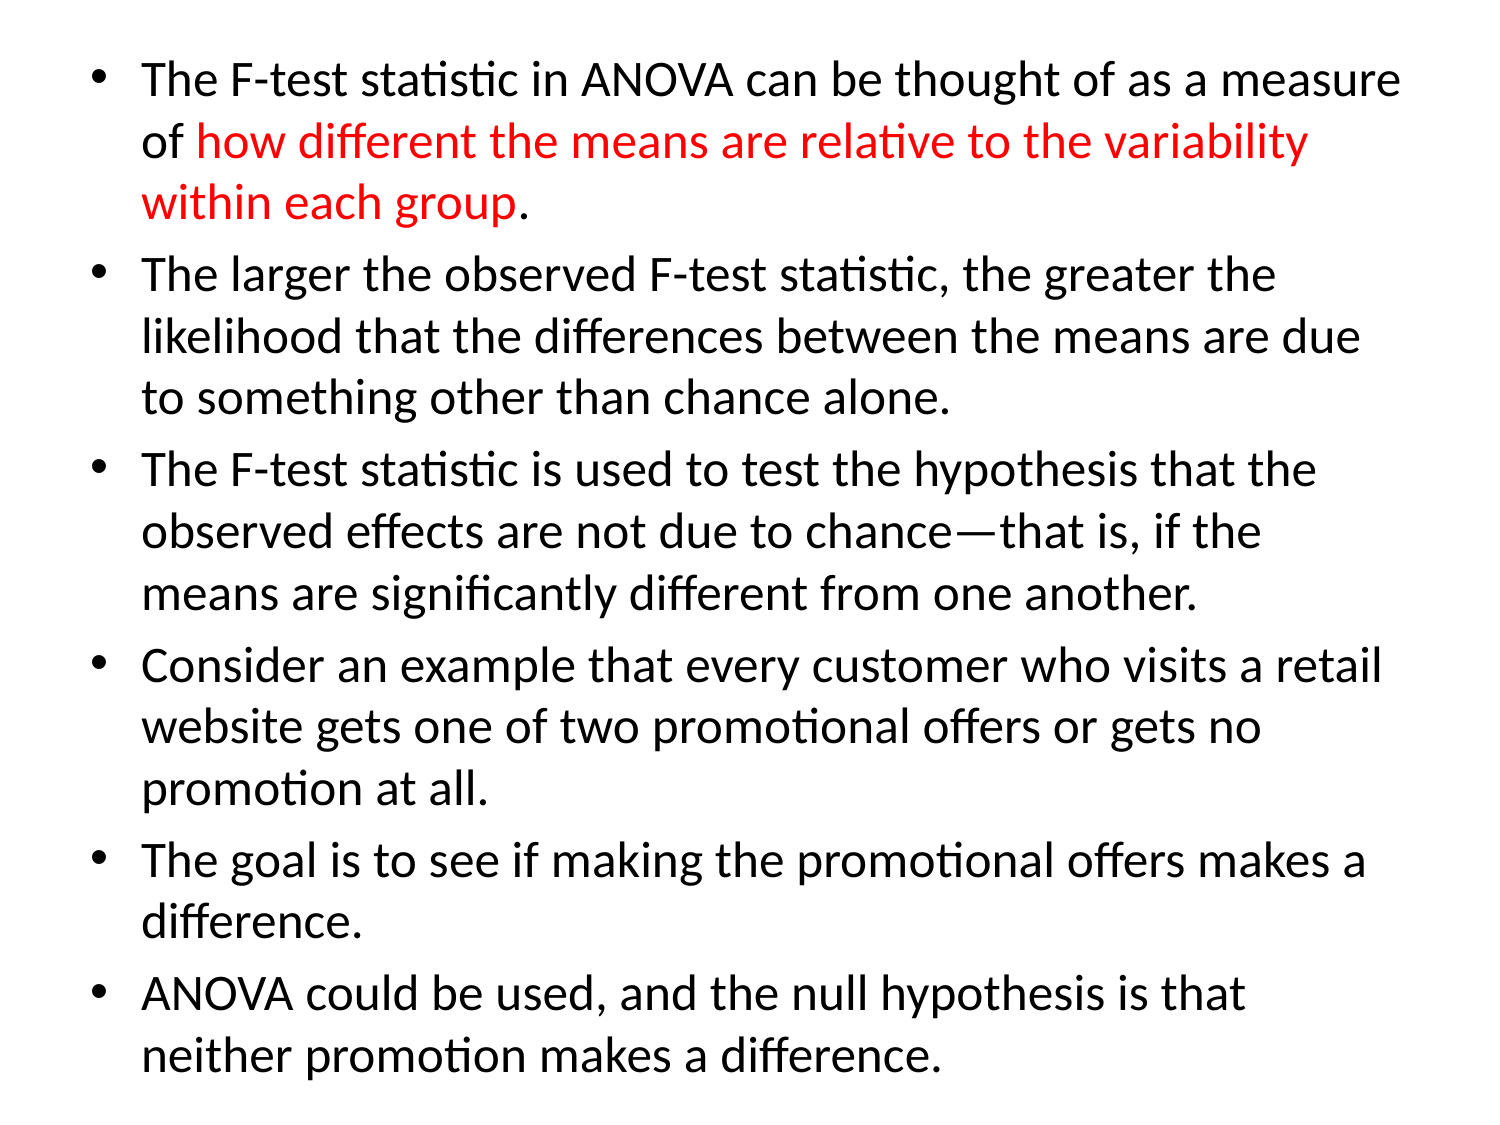

The F-test statistic in ANOVA can be thought of as a measure of how different the means are relative to the variability within each group.
The larger the observed F-test statistic, the greater the likelihood that the differences between the means are due to something other than chance alone.
The F-test statistic is used to test the hypothesis that the observed effects are not due to chance—that is, if the means are significantly different from one another.
Consider an example that every customer who visits a retail website gets one of two promotional offers or gets no promotion at all.
The goal is to see if making the promotional offers makes a difference.
ANOVA could be used, and the null hypothesis is that neither promotion makes a difference.